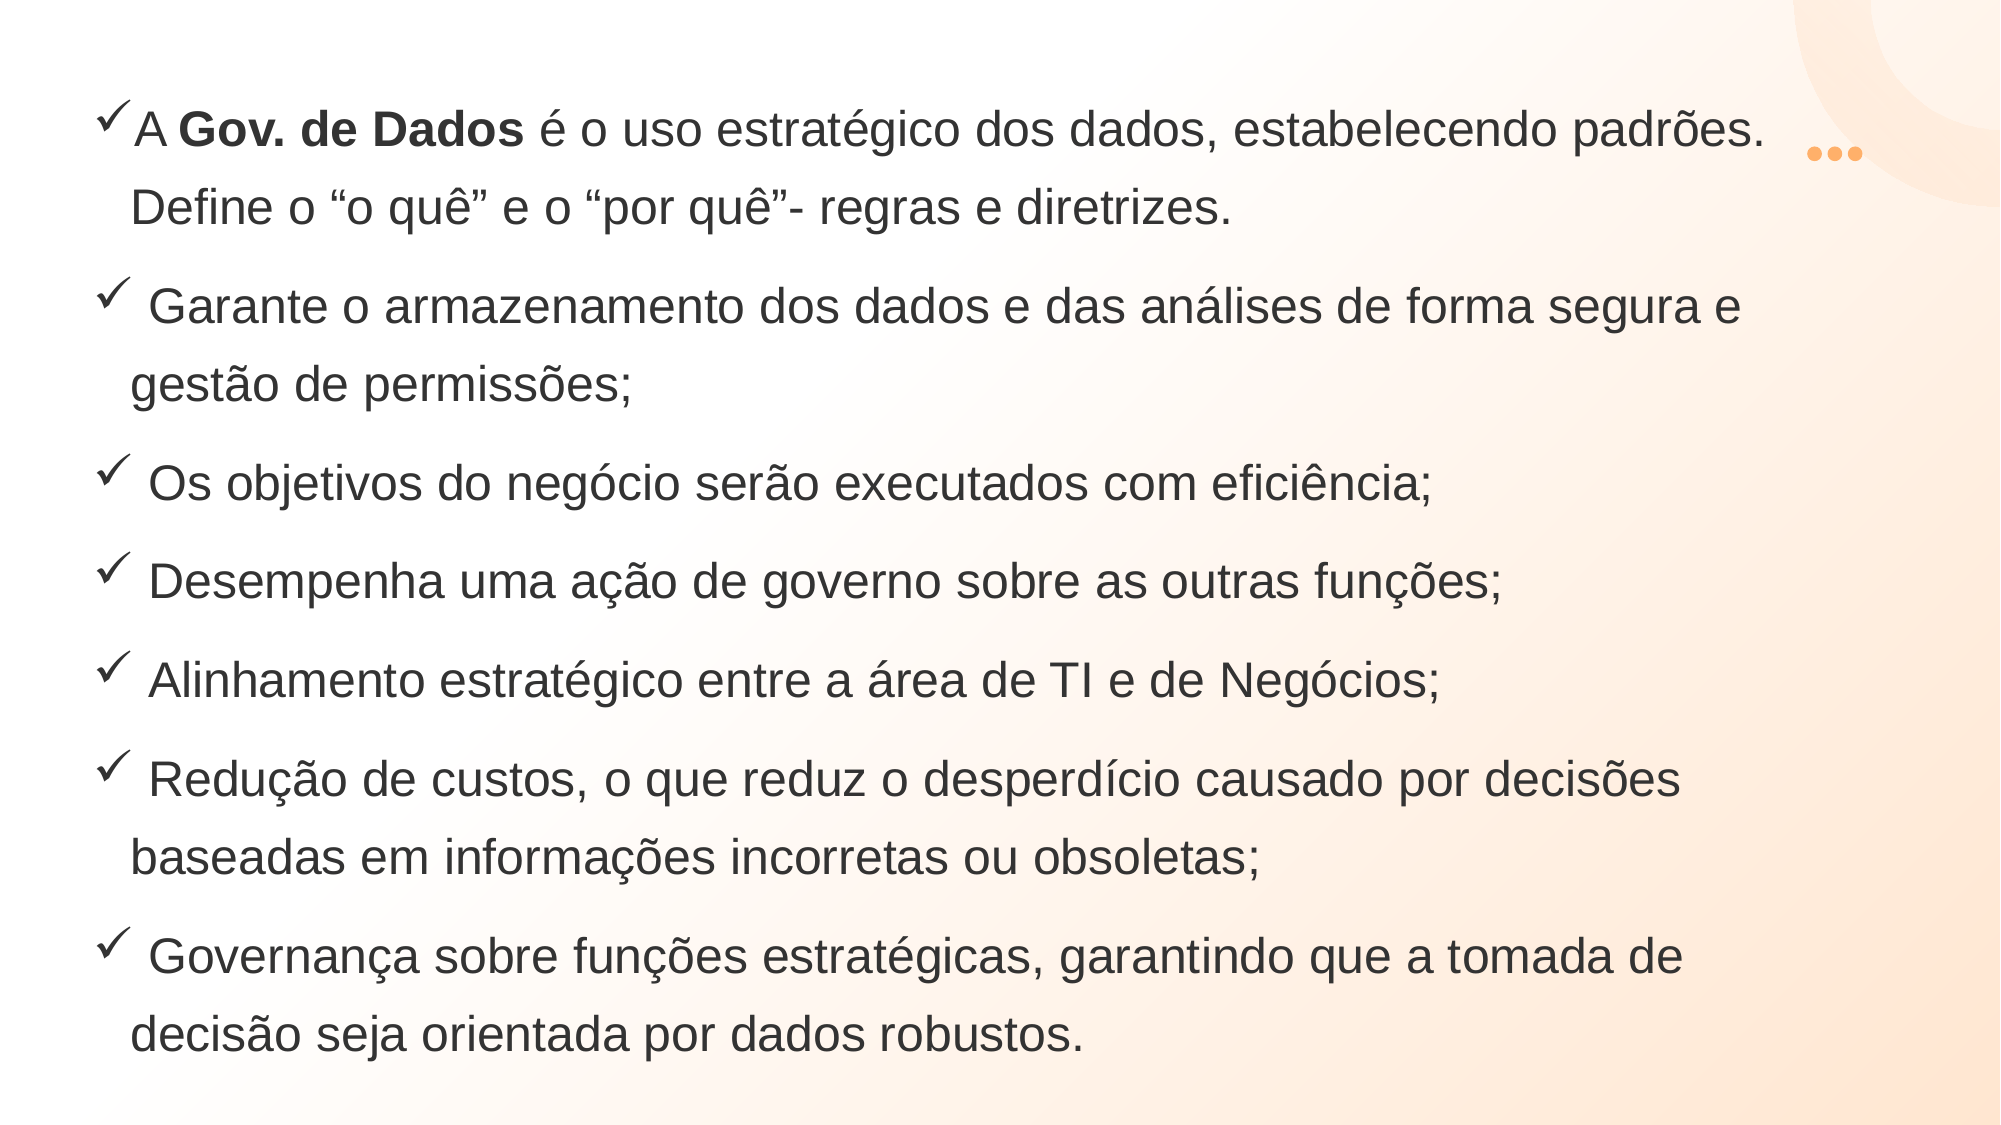

A Gov. de Dados é o uso estratégico dos dados, estabelecendo padrões. Define o “o quê” e o “por quê”- regras e diretrizes.
 Garante o armazenamento dos dados e das análises de forma segura e gestão de permissões;
 Os objetivos do negócio serão executados com eficiência;
 Desempenha uma ação de governo sobre as outras funções;
 Alinhamento estratégico entre a área de TI e de Negócios;
 Redução de custos, o que reduz o desperdício causado por decisões baseadas em informações incorretas ou obsoletas;
 Governança sobre funções estratégicas, garantindo que a tomada de decisão seja orientada por dados robustos.